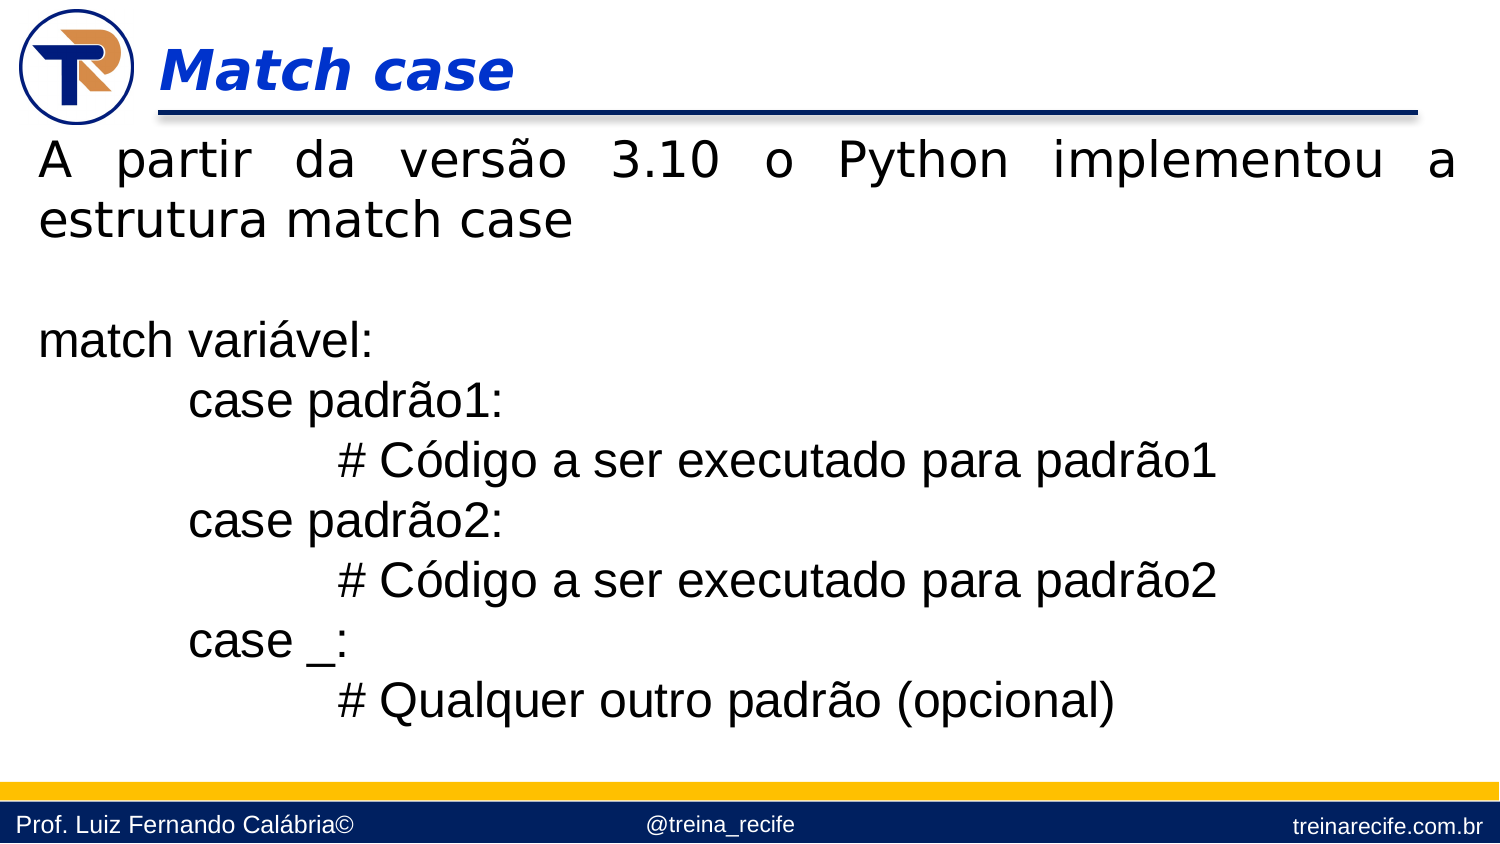

Match case
A partir da versão 3.10 o Python implementou a estrutura match case

match variável:
	case padrão1:
 		# Código a ser executado para padrão1
	case padrão2:
		# Código a ser executado para padrão2
	case _:
		# Qualquer outro padrão (opcional)